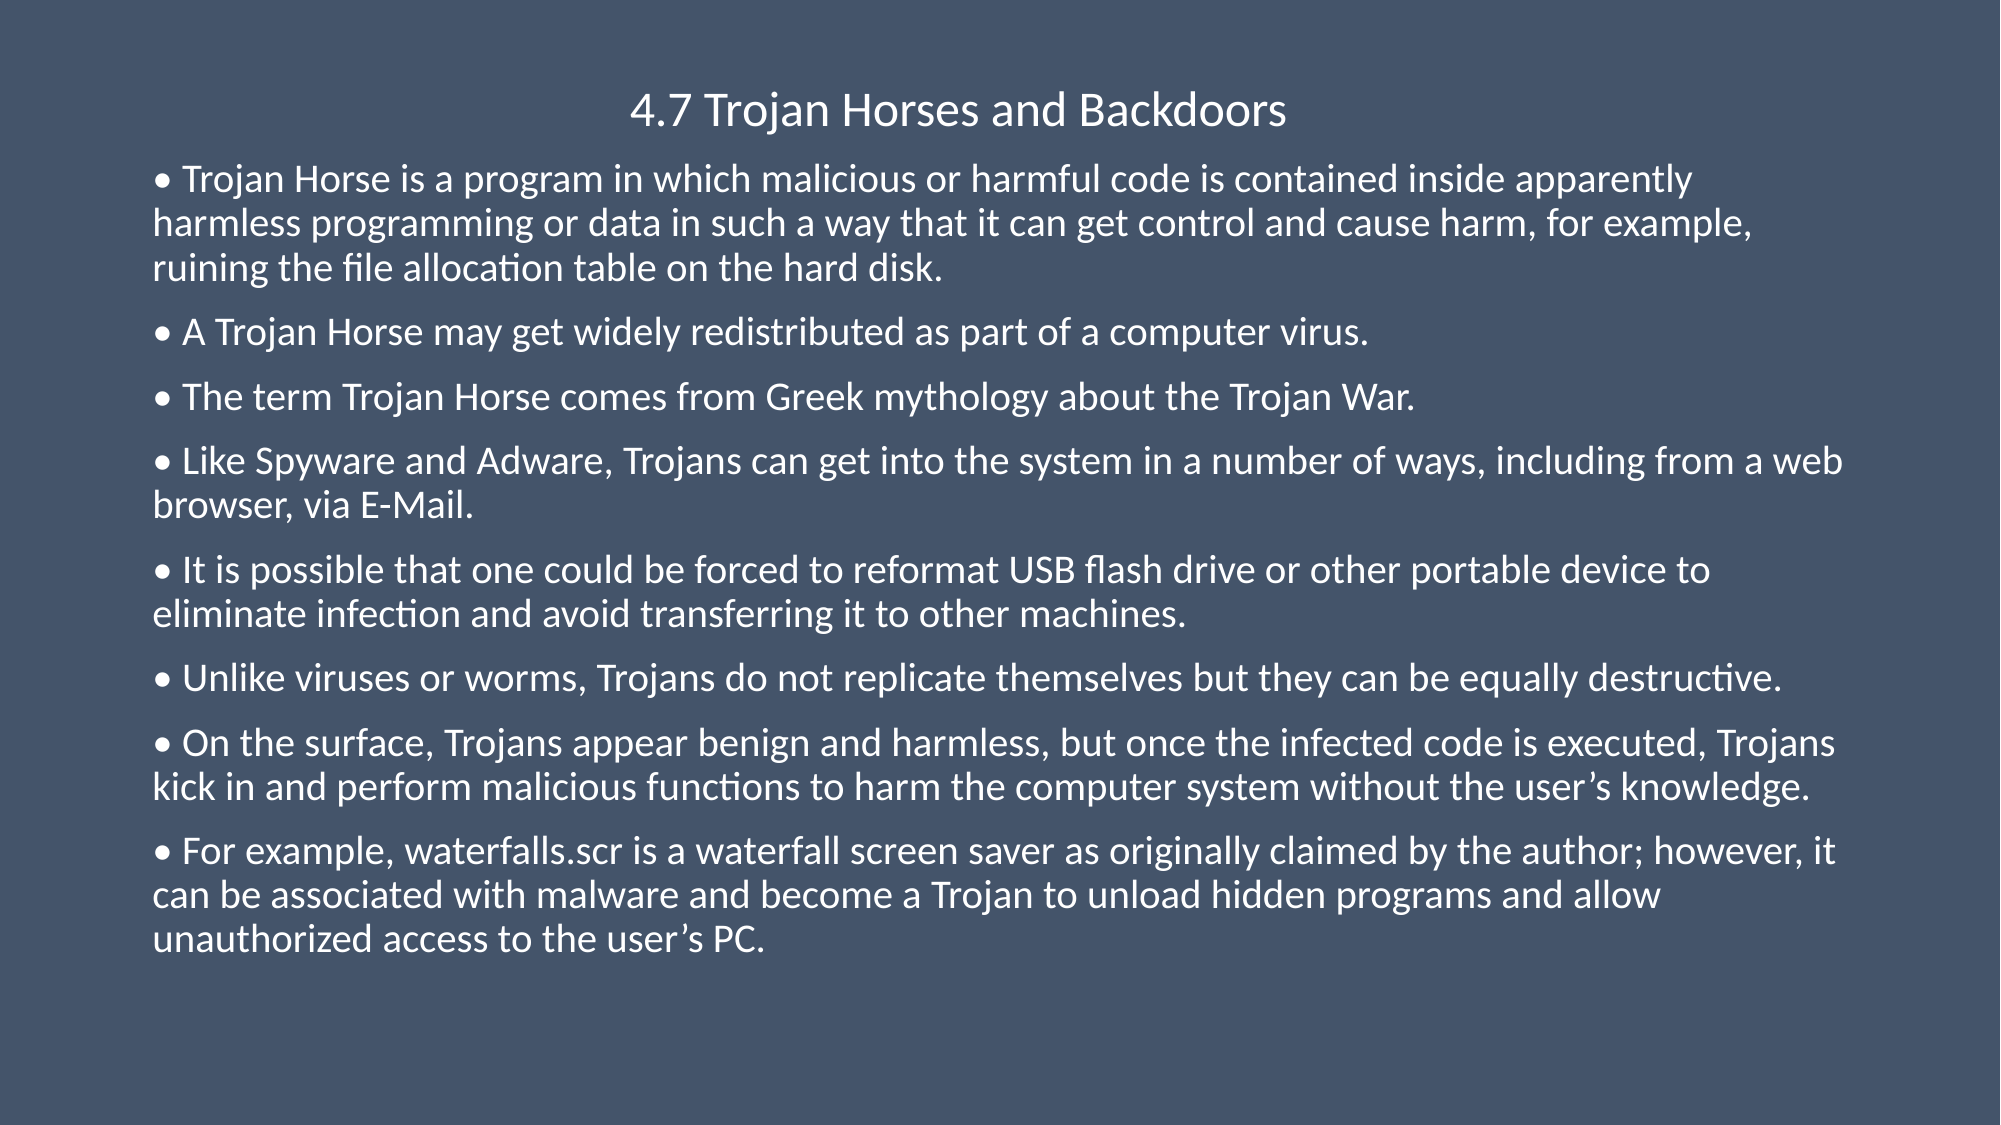

# 4.7 Trojan Horses and Backdoors
• Trojan Horse is a program in which malicious or harmful code is contained inside apparently harmless programming or data in such a way that it can get control and cause harm, for example, ruining the file allocation table on the hard disk.
• A Trojan Horse may get widely redistributed as part of a computer virus.
• The term Trojan Horse comes from Greek mythology about the Trojan War.
• Like Spyware and Adware, Trojans can get into the system in a number of ways, including from a web browser, via E-Mail.
• It is possible that one could be forced to reformat USB flash drive or other portable device to eliminate infection and avoid transferring it to other machines.
• Unlike viruses or worms, Trojans do not replicate themselves but they can be equally destructive.
• On the surface, Trojans appear benign and harmless, but once the infected code is executed, Trojans kick in and perform malicious functions to harm the computer system without the user’s knowledge.
• For example, waterfalls.scr is a waterfall screen saver as originally claimed by the author; however, it can be associated with malware and become a Trojan to unload hidden programs and allow unauthorized access to the user’s PC.